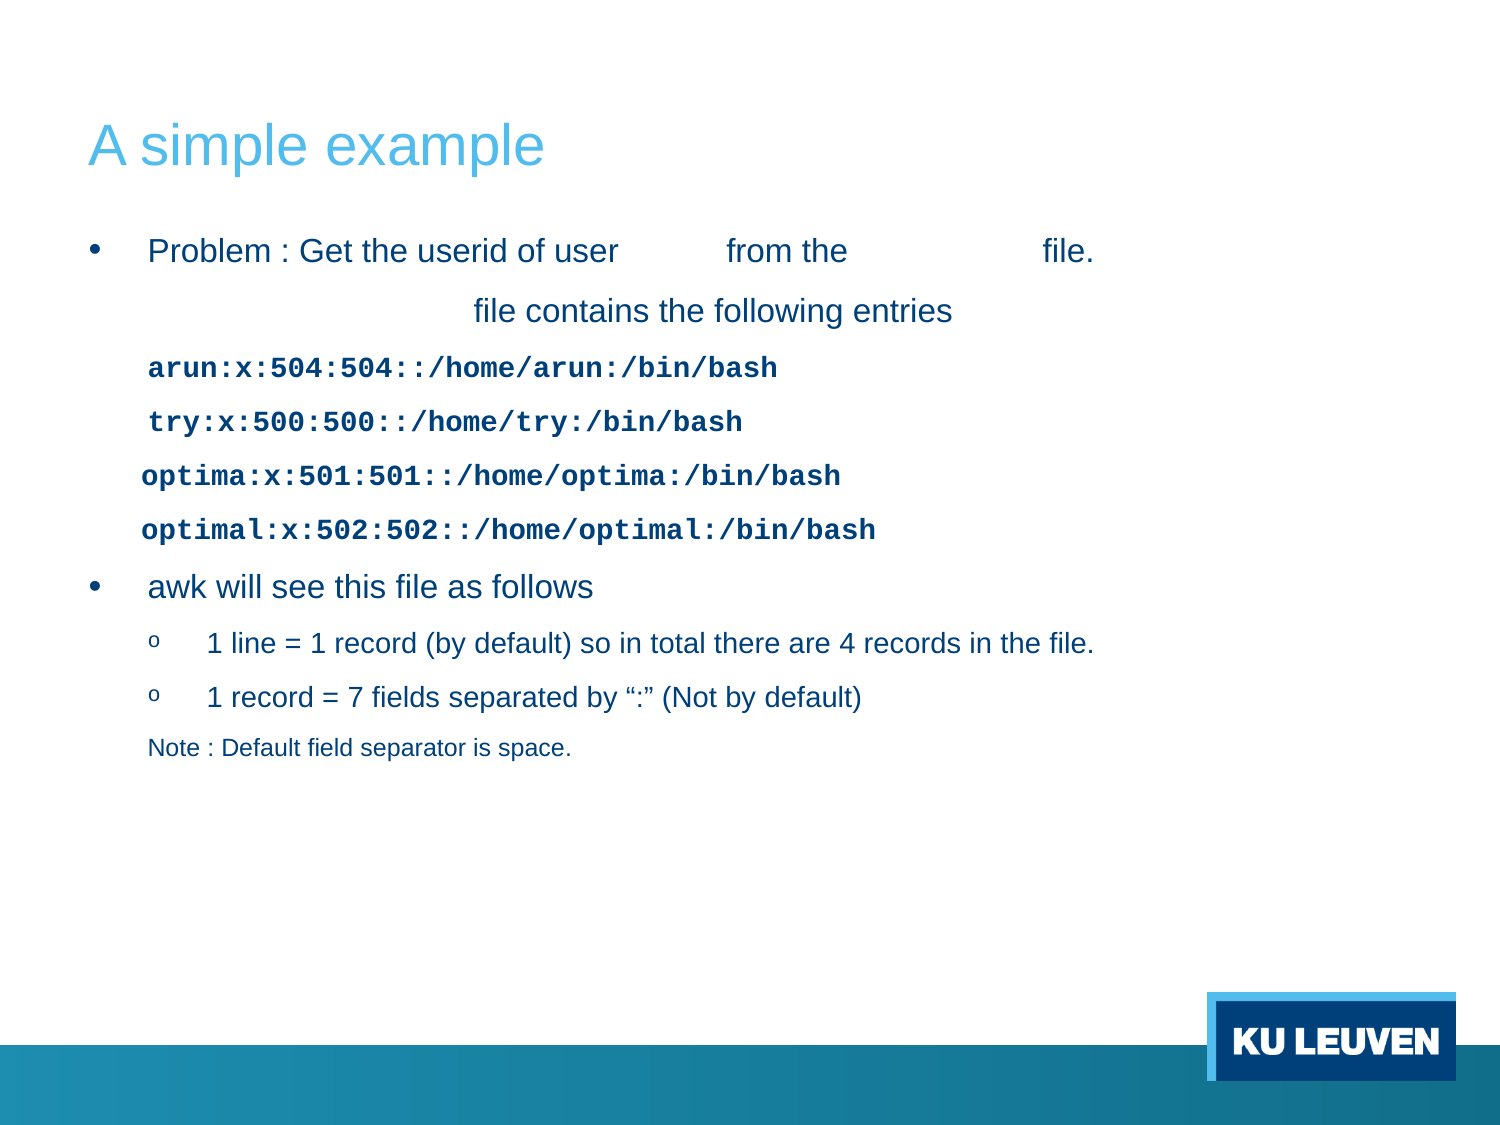

# A simple example
Problem : Get the userid of user “arun” from the /etc/passwd file.
Suppose /etc/passwd file contains the following entries
	arun:x:504:504::/home/arun:/bin/bash
	try:x:500:500::/home/try:/bin/bash
   optima:x:501:501::/home/optima:/bin/bash
   optimal:x:502:502::/home/optimal:/bin/bash
awk will see this file as follows
1 line = 1 record (by default) so in total there are 4 records in the file.
1 record = 7 fields separated by “:” (Not by default)
Note : Default field separator is space.